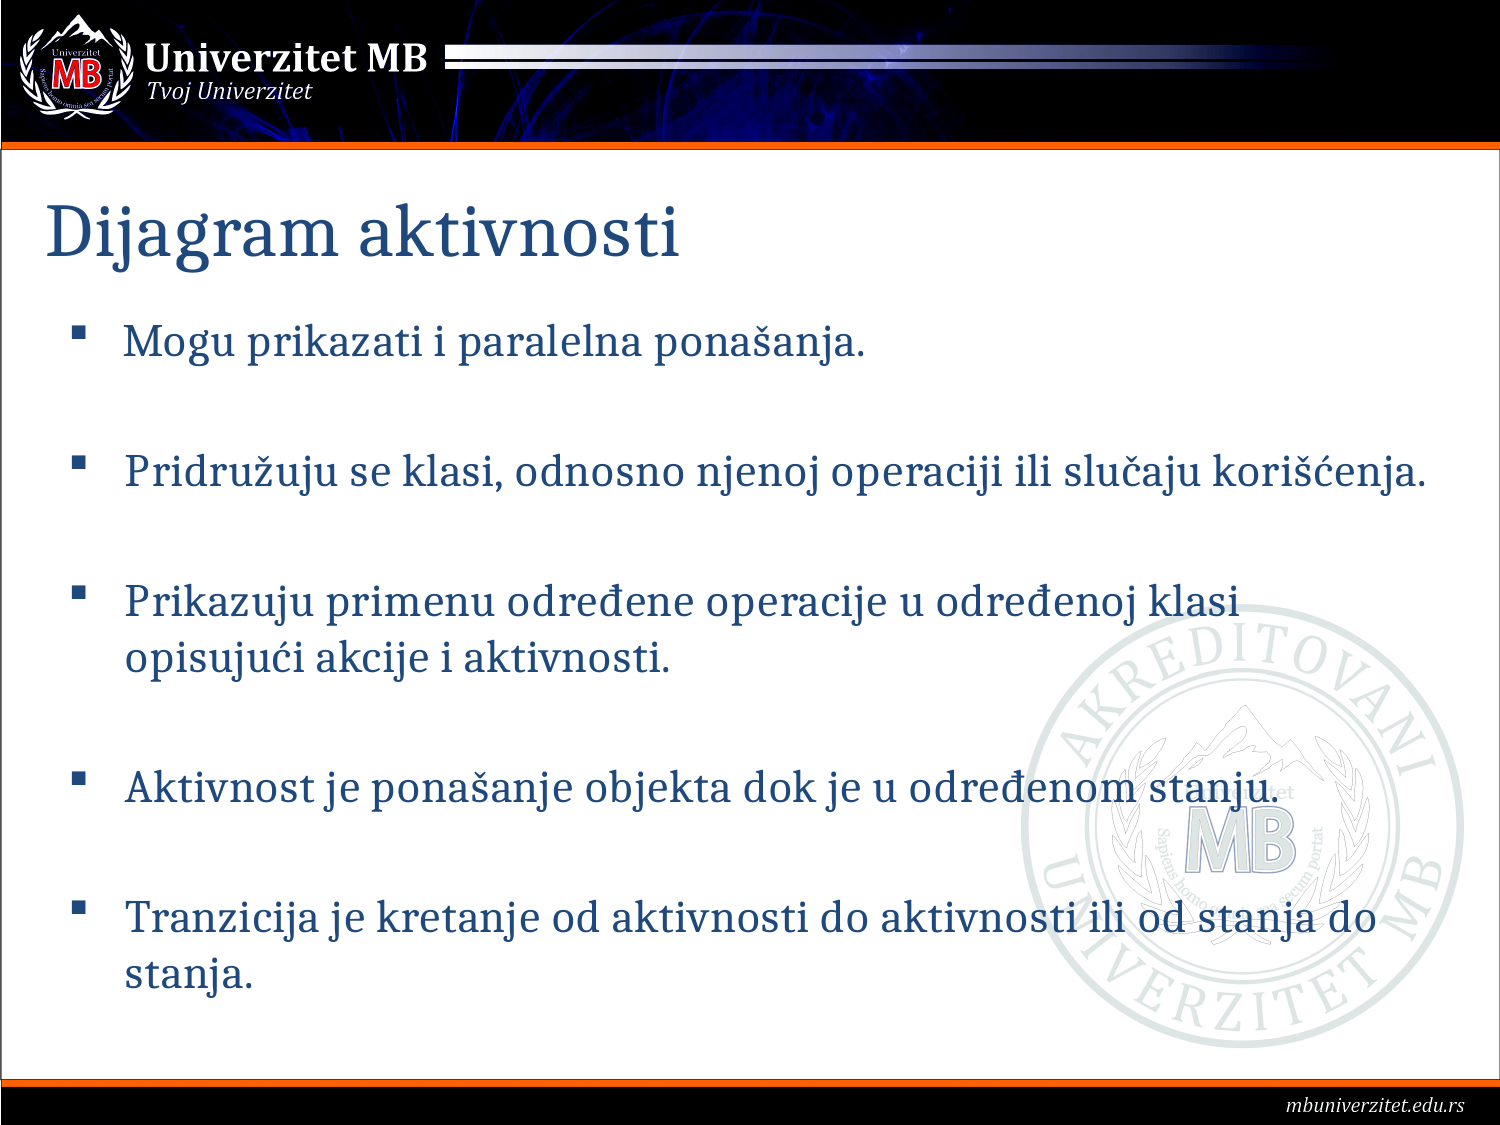

# Dijagram aktivnosti
Mogu prikazati i paralelna ponašanja.

Pridružuju se klasi, odnosno njenoj operaciji ili slučaju korišćenja.

Prikazuju primenu određene operacije u određenoj klasi opisujući akcije i aktivnosti.

Aktivnost je ponašanje objekta dok je u određenom stanju.

Tranzicija je kretanje od aktivnosti do aktivnosti ili od stanja do stanja.